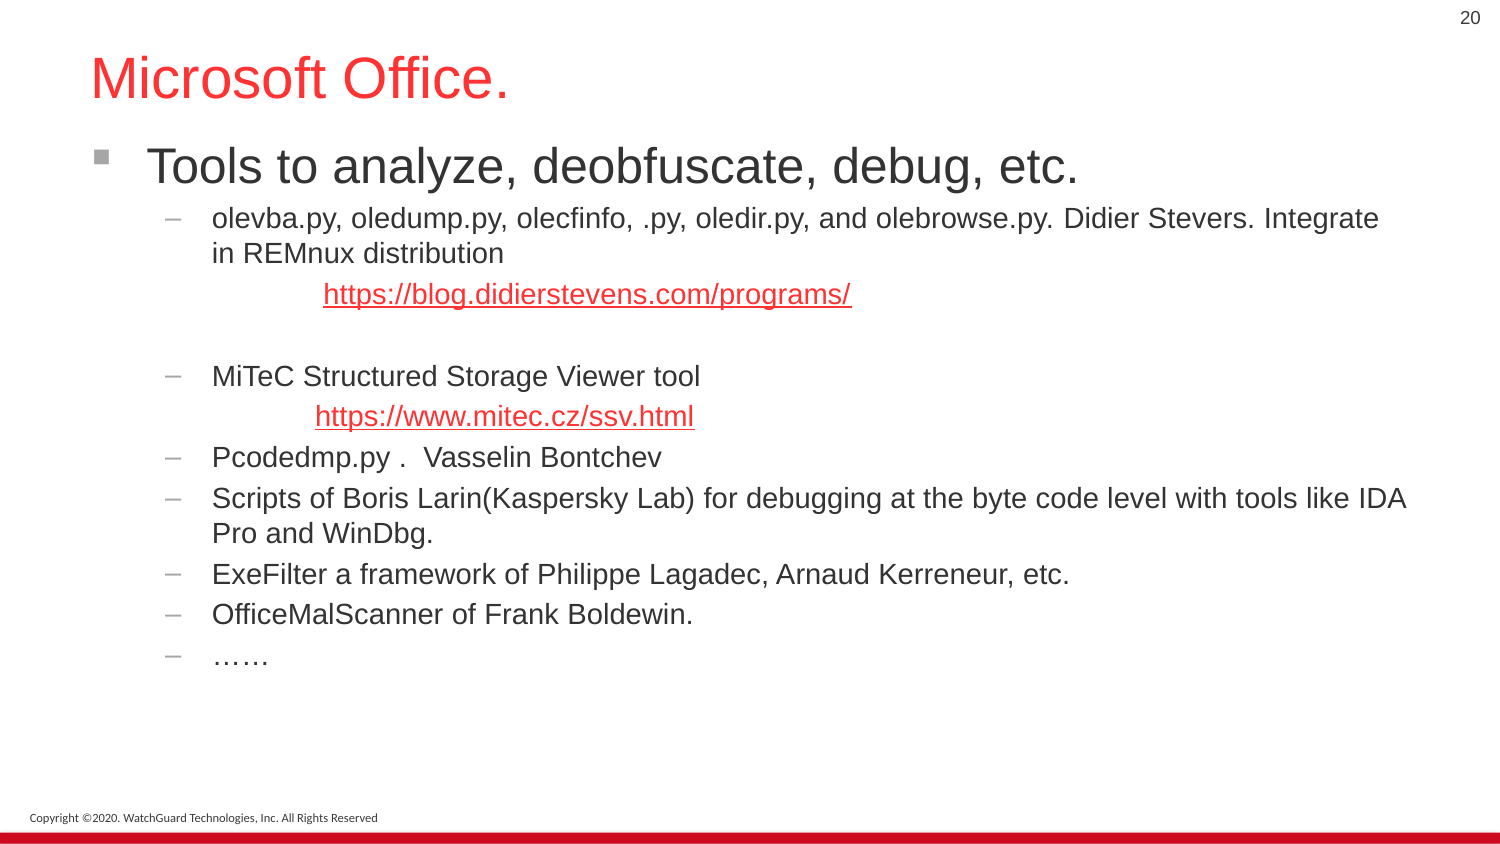

20
# Microsoft Office.
Tools to analyze, deobfuscate, debug, etc.
olevba.py, oledump.py, olecfinfo, .py, oledir.py, and olebrowse.py. Didier Stevers. Integrate in REMnux distribution
	 https://blog.didierstevens.com/programs/

MiTeC Structured Storage Viewer tool
	https://www.mitec.cz/ssv.html
Pcodedmp.py .  Vasselin Bontchev
Scripts of Boris Larin(Kaspersky Lab) for debugging at the byte code level with tools like IDA Pro and WinDbg.
ExeFilter a framework of Philippe Lagadec, Arnaud Kerreneur, etc.
OfficeMalScanner of Frank Boldewin.
……